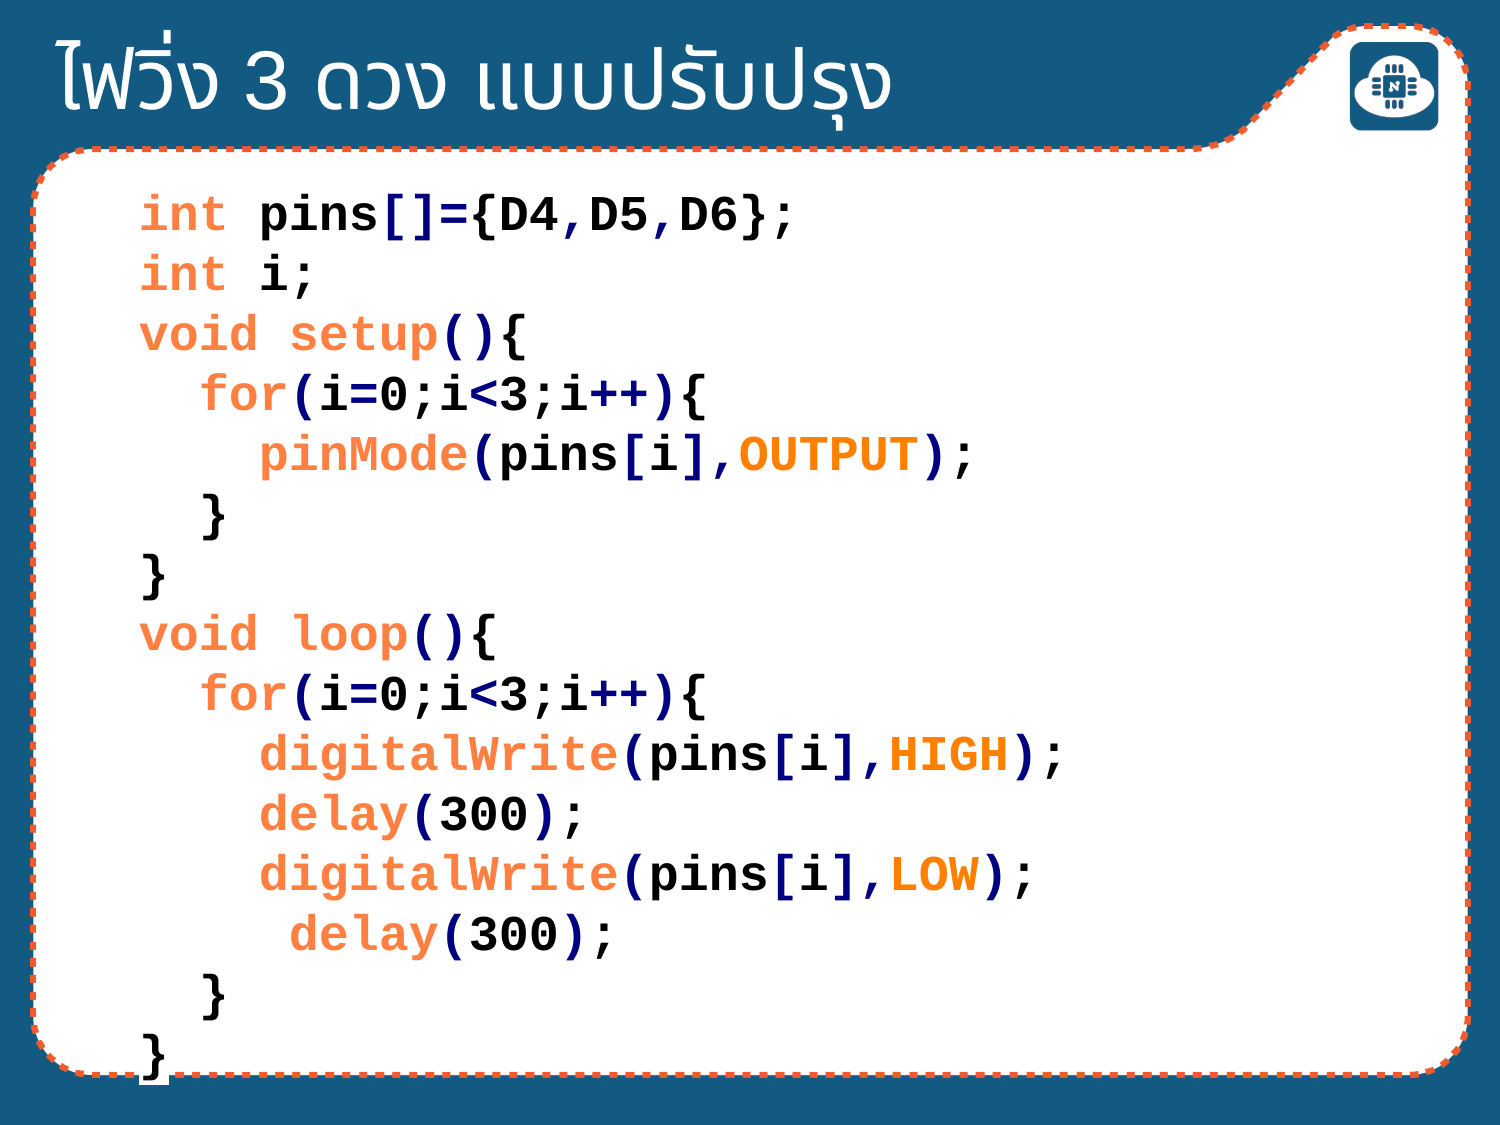

ไฟวิ่ง 3 ดวง แบบปรับปรุง
int pins[]={D4,D5,D6};
int i;
void setup(){
  for(i=0;i<3;i++){
    pinMode(pins[i],OUTPUT);
  }
}
void loop(){
  for(i=0;i<3;i++){
    digitalWrite(pins[i],HIGH);
    delay(300);
    digitalWrite(pins[i],LOW);
	delay(300);
  }
}